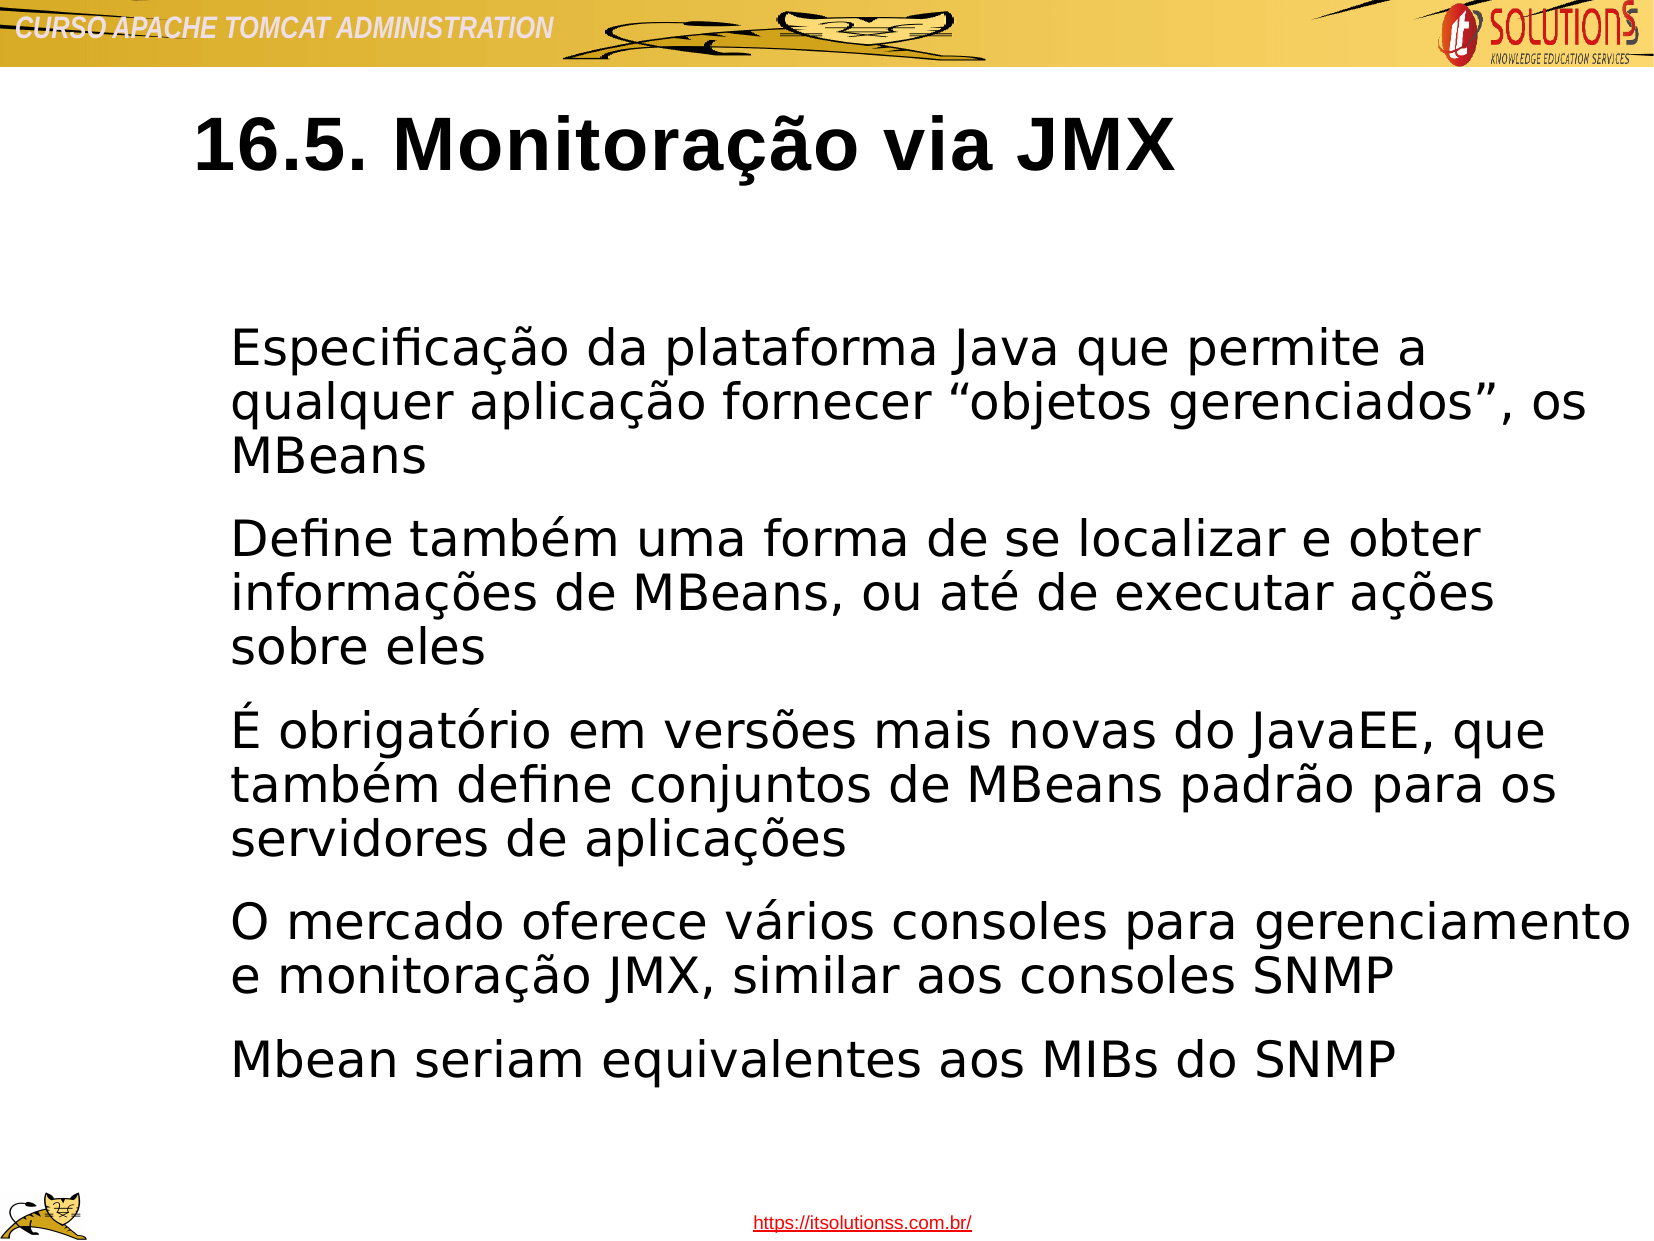

16.5. Monitoração via JMX
Especificação da plataforma Java que permite a qualquer aplicação fornecer “objetos gerenciados”, os MBeans
Define também uma forma de se localizar e obter informações de MBeans, ou até de executar ações sobre eles
É obrigatório em versões mais novas do JavaEE, que também define conjuntos de MBeans padrão para os servidores de aplicações
O mercado oferece vários consoles para gerenciamento e monitoração JMX, similar aos consoles SNMP
Mbean seriam equivalentes aos MIBs do SNMP